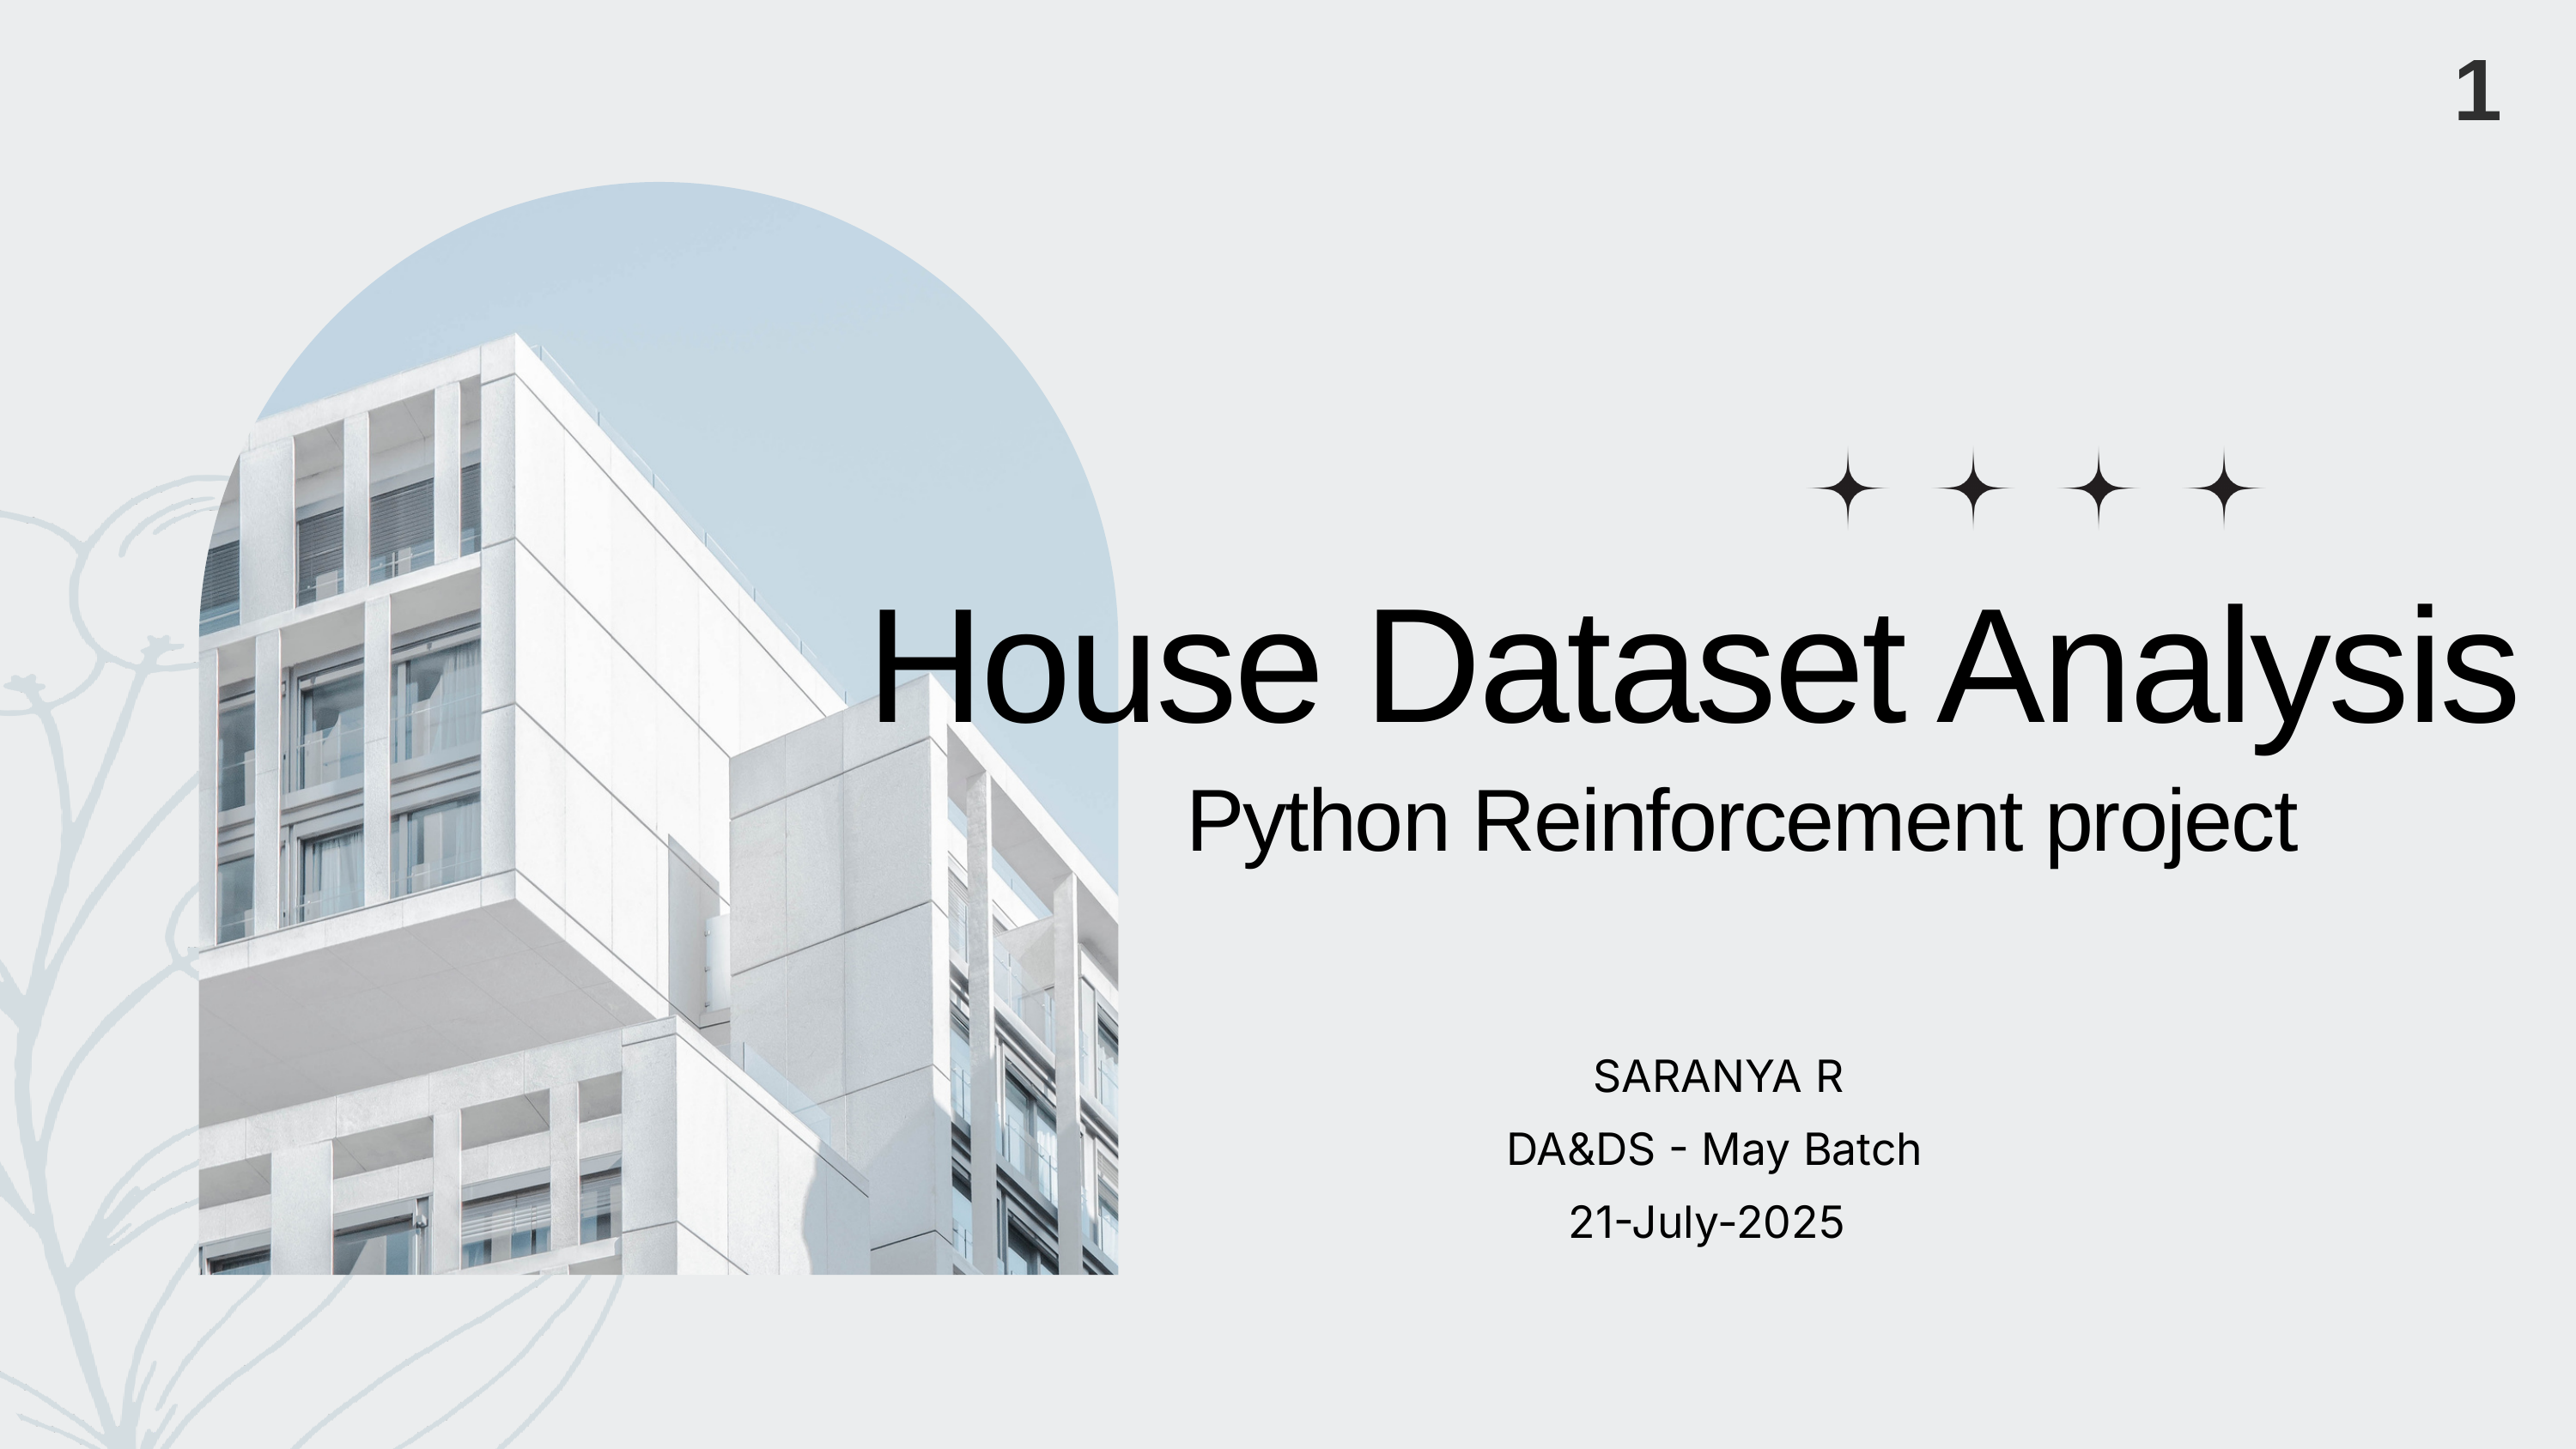

1

House Dataset Analysis
              Python Reinforcement project

       SARANYA R
DA&DS - May Batch
     21-July-2025